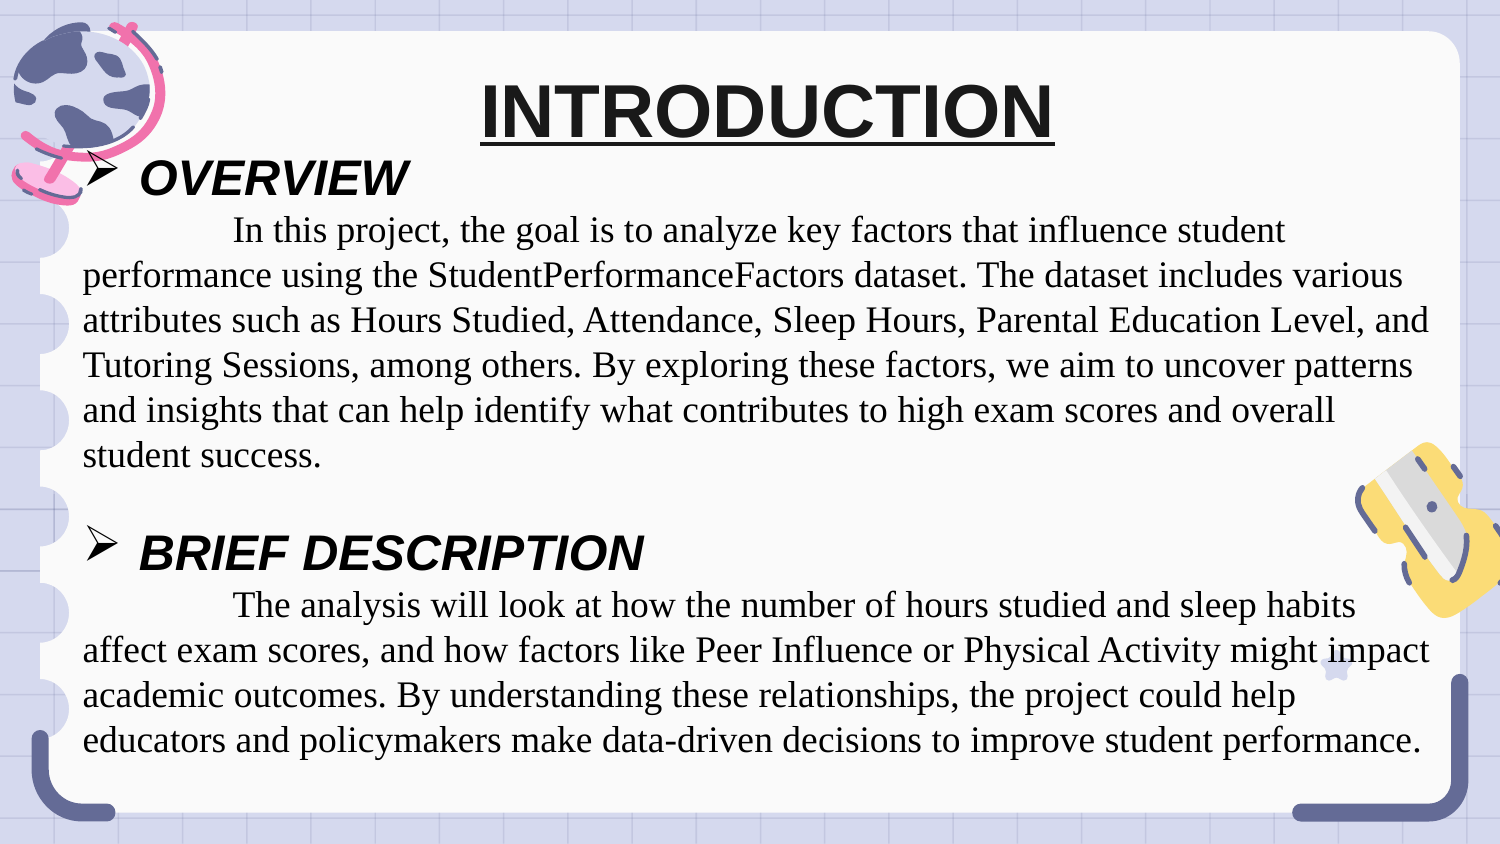

# INTRODUCTION
OVERVIEW
	In this project, the goal is to analyze key factors that influence student performance using the StudentPerformanceFactors dataset. The dataset includes various attributes such as Hours Studied, Attendance, Sleep Hours, Parental Education Level, and Tutoring Sessions, among others. By exploring these factors, we aim to uncover patterns and insights that can help identify what contributes to high exam scores and overall student success.

BRIEF DESCRIPTION
	The analysis will look at how the number of hours studied and sleep habits affect exam scores, and how factors like Peer Influence or Physical Activity might impact academic outcomes. By understanding these relationships, the project could help educators and policymakers make data-driven decisions to improve student performance.